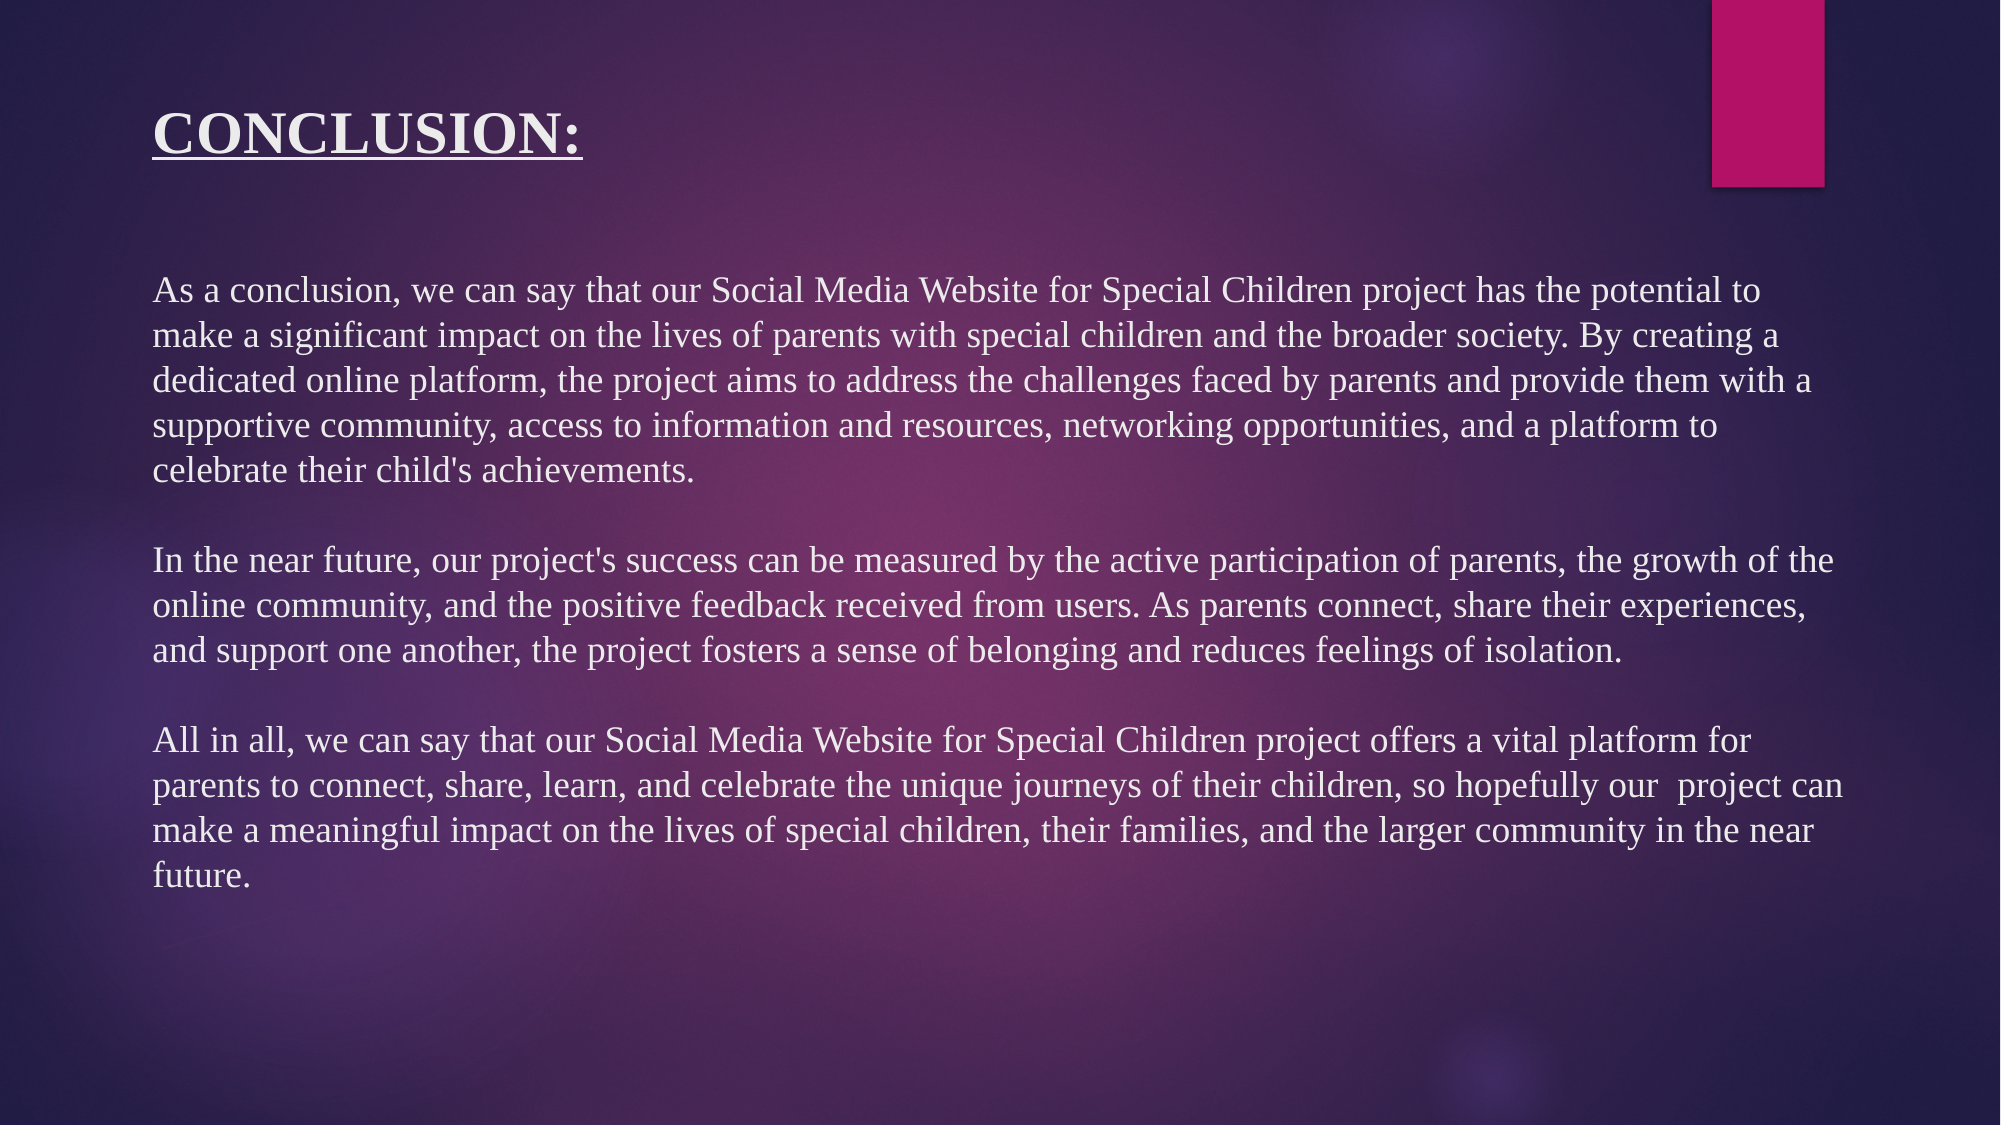

# CONCLUSION: As a conclusion, we can say that our Social Media Website for Special Children project has the potential to make a significant impact on the lives of parents with special children and the broader society. By creating a dedicated online platform, the project aims to address the challenges faced by parents and provide them with a supportive community, access to information and resources, networking opportunities, and a platform to celebrate their child's achievements. In the near future, our project's success can be measured by the active participation of parents, the growth of the online community, and the positive feedback received from users. As parents connect, share their experiences, and support one another, the project fosters a sense of belonging and reduces feelings of isolation. All in all, we can say that our Social Media Website for Special Children project offers a vital platform for parents to connect, share, learn, and celebrate the unique journeys of their children, so hopefully our  project can make a meaningful impact on the lives of special children, their families, and the larger community in the near future.